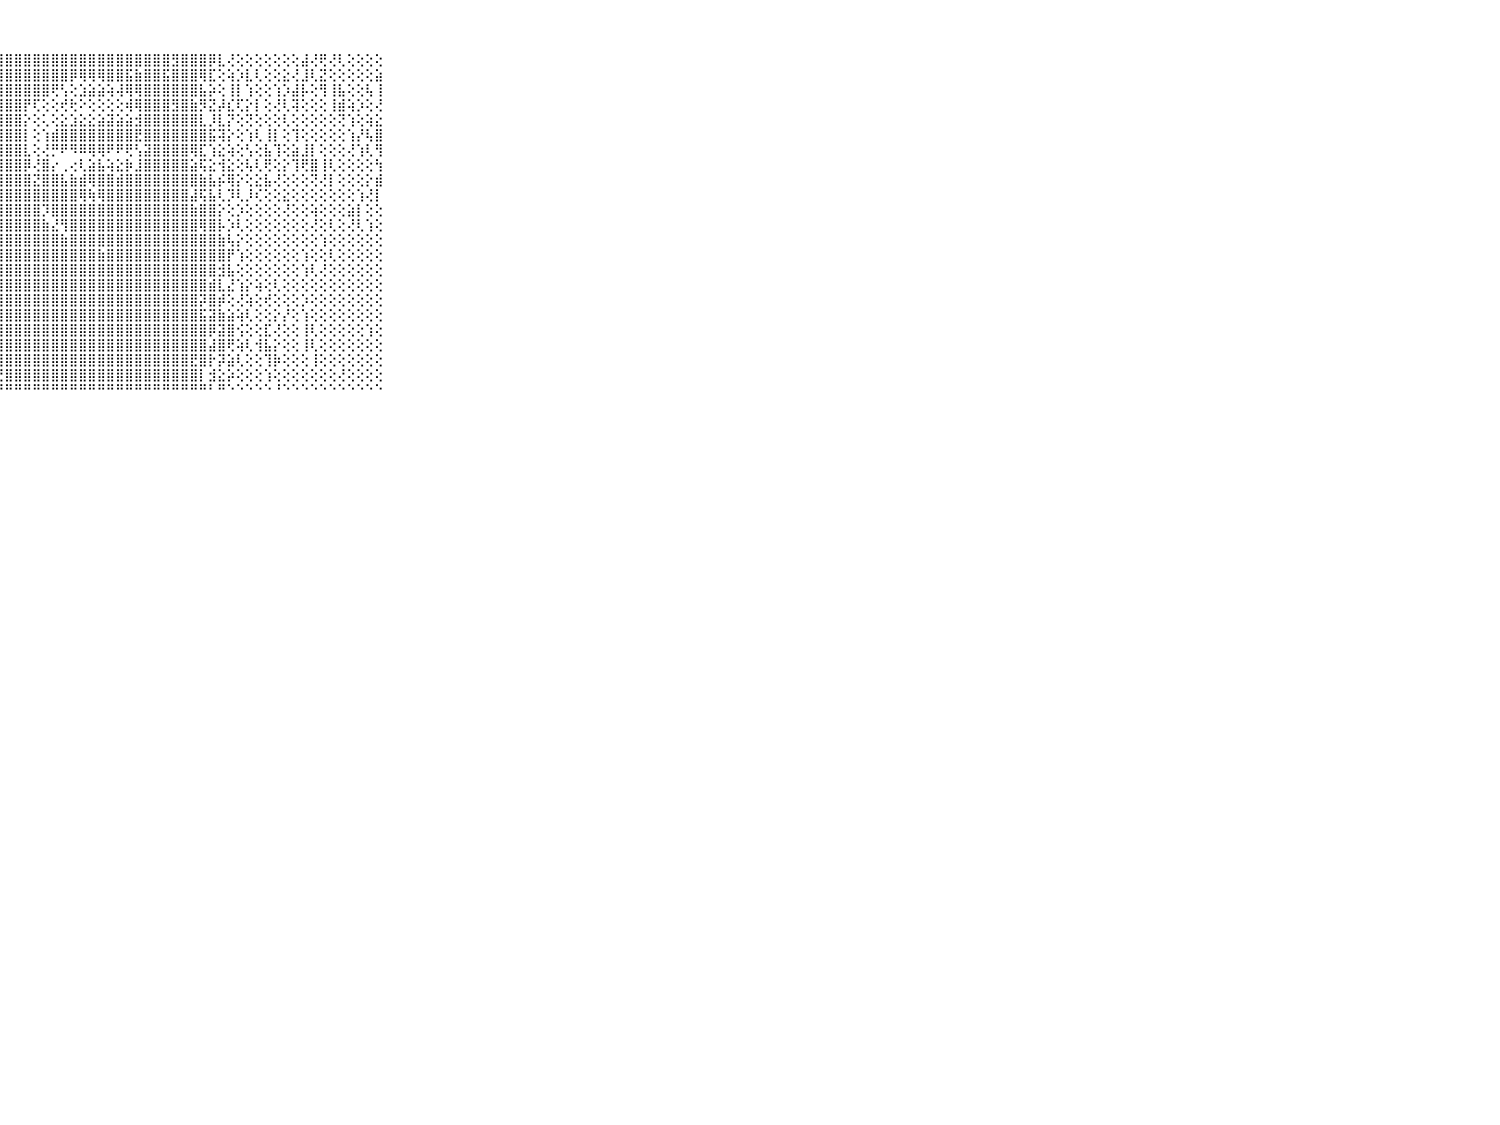

⠀⠀⠀⠀⠀⠀⠀⠀⠀⠀⠀⣿⣿⣿⣿⣿⣿⣿⣿⣿⣿⣿⣿⣿⣿⣿⣿⣿⣿⣿⣿⣿⣿⣿⣿⣿⣿⣿⣿⣿⣿⣿⣿⣿⣿⣿⣻⣿⣿⣿⡿⣇⢜⢕⢕⢕⢕⢕⢕⢕⣼⢜⢟⢜⢇⢕⢕⢕⢕⠀⠀⠀⠀⠀⠀⠀⠀⠀⠀⠀⠀
⠀⠀⠀⠀⠀⠀⠀⠀⠀⠀⠀⣿⣿⣿⣿⣿⣿⣿⣿⣿⣿⣿⣿⣿⣿⣿⣿⣿⣿⣿⣿⣿⣿⣿⣿⡿⢿⢿⢿⣿⣿⣯⣷⣿⣿⣯⣿⣿⣿⢿⣏⢕⢵⡱⣇⢇⢕⢕⣕⢜⣸⢇⣝⢕⢕⢕⢕⢕⣵⠀⠀⠀⠀⠀⠀⠀⠀⠀⠀⠀⠀
⠀⠀⠀⠀⠀⠀⠀⠀⠀⠀⠀⣿⣿⣿⣿⣿⣿⣿⣿⣿⣿⣿⣿⣿⣿⣿⣿⣿⣿⣿⣿⣿⣿⢟⢣⢕⣱⣵⣵⢵⢼⢿⢿⣿⣿⣿⣿⣿⣿⣧⡵⢕⢸⡇⢱⢕⢕⢱⡱⣼⡧⢕⢻⢸⣧⢕⢕⢧⢸⠀⠀⠀⠀⠀⠀⠀⠀⠀⠀⠀⠀
⠀⠀⠀⠀⠀⠀⠀⠀⠀⠀⠀⣿⣿⣿⣿⣿⣿⣿⣿⣿⣿⣿⣿⣿⣿⣿⣿⣿⣿⣿⡟⢏⢕⢕⢞⢗⠕⢕⢕⢕⢕⢾⢿⣿⣿⣿⣻⣿⣷⡻⣝⡼⣎⢏⡕⡇⢕⢜⢇⢽⢕⢕⢕⢸⣾⢵⡱⢕⢜⠀⠀⠀⠀⠀⠀⠀⠀⠀⠀⠀⠀
⠀⠀⠀⠀⠀⠀⠀⠀⠀⠀⠀⣿⣿⣿⣿⣿⣿⣿⣿⣿⣿⣿⣿⣿⣿⣿⣿⣿⣿⣿⡕⢕⢅⢕⣕⣱⣕⣕⣵⣽⣵⣵⣺⣿⣿⣿⣿⣿⣿⣇⡸⣇⡝⢕⢝⢕⢕⢕⢇⢕⢕⢕⢕⢕⢝⢱⢕⢵⣕⠀⠀⠀⠀⠀⠀⠀⠀⠀⠀⠀⠀
⠀⠀⠀⠀⠀⠀⠀⠀⠀⠀⠀⣿⣿⣿⣿⣿⣿⣿⣿⣿⣿⣿⣿⣿⣿⣿⣿⣿⣿⣿⡇⢕⢱⣾⣿⣿⣿⣿⣿⣿⣿⣿⣟⣿⣿⣿⣿⣿⣿⣿⣯⢽⡕⢕⢱⢇⢸⡇⢕⢹⢕⢕⢕⢕⢕⢱⡜⢧⣿⠀⠀⠀⠀⠀⠀⠀⠀⠀⠀⠀⠀
⠀⠀⠀⠀⠀⠀⠀⠀⠀⠀⠀⣿⣿⣿⣿⣿⣿⣿⣿⣿⣿⣿⣿⣿⣿⣿⣿⣿⣿⣿⣇⢕⢜⡛⠟⠻⠿⢿⢿⠟⠟⢟⢣⣽⣿⣿⣿⣿⢿⣏⢱⣕⢵⢕⢣⢕⣧⢹⢕⣵⣸⡇⢕⢕⢕⢜⢱⢇⢻⠀⠀⠀⠀⠀⠀⠀⠀⠀⠀⠀⠀
⠀⠀⠀⠀⠀⠀⠀⠀⠀⠀⠀⣿⣿⣿⣿⣿⣿⣿⣿⣿⣿⣿⣿⣿⣿⣿⣿⣿⣿⣿⡿⢜⣿⡔⢀⢔⢇⣵⣧⢵⣕⡷⣸⣿⣿⣿⣿⣿⣵⢯⣕⢺⣕⢕⢧⢇⢟⢕⡕⢹⢟⣿⢸⢇⢕⢕⢕⢕⢳⠀⠀⠀⠀⠀⠀⠀⠀⠀⠀⠀⠀
⠀⠀⠀⠀⠀⠀⠀⠀⠀⠀⠀⣿⣿⣿⣿⣿⣿⣿⣿⣿⣿⣿⣿⣿⣿⣿⣿⣿⣿⣿⣿⣝⣿⣿⣧⣷⣾⢿⣿⣿⣾⣿⣿⣿⣿⣿⣿⣿⣿⣷⣧⡮⢿⡕⢕⣕⣧⢜⢕⢕⢕⢝⢜⡇⢕⢕⢕⡕⣾⠀⠀⠀⠀⠀⠀⠀⠀⠀⠀⠀⠀
⠀⠀⠀⠀⠀⠀⠀⠀⠀⠀⠀⣿⣿⣿⣿⣿⣿⣿⣿⣿⣿⣿⣿⣿⣿⣿⣿⣿⣿⣿⣿⣿⣿⣿⣿⣿⢿⢷⢿⣿⣿⣿⣿⣿⣿⣿⣿⣿⣼⢯⣧⢇⡹⢇⡸⢎⢕⢕⣕⢕⢕⢕⢕⢕⢕⢕⢱⢜⡇⠀⠀⠀⠀⠀⠀⠀⠀⠀⠀⠀⠀
⠀⠀⠀⠀⠀⠀⠀⠀⠀⠀⠀⣿⣿⣿⣿⣿⣿⣿⣿⣿⣿⣿⣿⣿⣿⣿⣿⣿⣿⣿⣿⣿⡹⣿⣿⣿⣿⣿⣿⣿⣿⣿⣿⣿⣿⣿⣿⣿⣷⣿⣿⡕⢕⡱⢕⢕⢕⢕⢜⢕⢕⢵⢕⢕⢕⣵⡇⢕⢕⠀⠀⠀⠀⠀⠀⠀⠀⠀⠀⠀⠀
⠀⠀⠀⠀⠀⠀⠀⠀⠀⠀⠀⣿⣿⣿⣿⣿⣿⣿⣿⣿⣿⣿⣿⣿⣿⣿⣿⣿⣿⣿⣿⣿⣷⣜⢻⣿⣿⣿⣿⣿⣿⣿⣿⣿⣿⣿⣿⣿⣿⢿⣿⡧⡱⢇⢕⢕⢕⢕⢕⢕⢕⢜⢕⢇⢕⢜⢇⢱⢕⠀⠀⠀⠀⠀⠀⠀⠀⠀⠀⠀⠀
⠀⠀⠀⠀⠀⠀⠀⠀⠀⠀⠀⣿⣿⣿⣿⣿⣿⣿⣿⣿⣿⣿⣿⣿⣿⣿⣿⣿⣿⣿⣿⣿⣿⣿⣷⣿⣿⣿⣿⣿⣿⣿⣿⣿⣿⣿⣿⣿⣿⣿⣿⣷⢧⡕⢕⢕⢕⢕⢕⢕⢕⢕⢱⢕⢕⢕⢕⢕⢕⠀⠀⠀⠀⠀⠀⠀⠀⠀⠀⠀⠀
⠀⠀⠀⠀⠀⠀⠀⠀⠀⠀⠀⣿⣿⣿⣿⣿⣿⣿⣿⣿⣿⣿⣿⣿⣿⣿⣿⣿⣿⣿⣿⣿⣿⣿⣿⣿⣿⣿⣷⣿⣿⣿⣿⣿⣿⣿⣿⣿⣿⣿⣿⣿⡟⢱⢕⢕⢕⢕⢕⢕⢱⢕⢕⢇⢕⢕⢕⢕⢕⠀⠀⠀⠀⠀⠀⠀⠀⠀⠀⠀⠀
⠀⠀⠀⠀⠀⠀⠀⠀⠀⠀⠀⣿⣿⣿⣿⣿⣿⣿⣿⣿⣿⣿⣿⣿⣿⣿⣿⣿⣿⣿⣿⣿⣿⣿⣿⣿⣿⣿⣿⣿⣿⣿⣿⣿⣿⣿⣿⣿⣿⣿⣿⣺⣧⢕⢕⢕⢕⢕⢕⢕⢱⢇⢜⢕⢕⢕⢕⢕⢕⠀⠀⠀⠀⠀⠀⠀⠀⠀⠀⠀⠀
⠀⠀⠀⠀⠀⠀⠀⠀⠀⠀⠀⣿⣿⣿⣿⣿⣿⣿⣿⣿⣿⣿⣿⣿⣿⣿⣿⣿⣿⣿⣿⣿⣿⣿⣿⣿⣿⣿⣿⣿⣿⣿⣿⣿⣿⣿⣿⣿⣿⣿⣾⣇⣜⢱⡕⢵⢕⢇⢕⢕⢕⢕⢕⢕⢕⢕⢕⢕⢕⠀⠀⠀⠀⠀⠀⠀⠀⠀⠀⠀⠀
⠀⠀⠀⠀⠀⠀⠀⠀⠀⠀⠀⣿⣿⣿⣿⣿⣿⣿⣿⣿⣿⣿⣿⣿⣿⣿⣿⣿⣿⣿⣿⣿⣿⣿⣿⣿⣿⣿⣿⣿⣿⣿⣿⣿⣿⣿⣿⣿⣿⡽⣿⡾⢕⢜⢵⢕⢞⢕⢕⢕⡱⢕⢕⢕⢕⢕⢕⢕⢕⠀⠀⠀⠀⠀⠀⠀⠀⠀⠀⠀⠀
⠀⠀⠀⠀⠀⠀⠀⠀⠀⠀⠀⣿⣿⣿⣿⣿⣿⣿⣿⣿⣿⣿⣿⣿⣿⣿⣿⣿⣿⣿⣿⣿⣿⣿⣿⣿⣿⣿⣿⣿⣿⣿⣿⣿⣿⣿⣿⣿⣿⣯⣽⣷⣵⢵⢇⢕⢕⡕⡜⢕⢱⢕⢕⢕⢕⢕⢕⢕⢕⠀⠀⠀⠀⠀⠀⠀⠀⠀⠀⠀⠀
⠀⠀⠀⠀⠀⠀⠀⠀⠀⠀⠀⣿⣿⣿⣿⣿⣿⣿⣿⣿⣿⣿⣿⣿⣿⣿⣿⣿⣿⣿⣿⣿⣿⣿⣿⣿⣿⣿⣿⣿⣿⣿⣿⣿⣿⣿⣿⣿⣿⣿⡿⣽⣿⢪⢕⢕⣏⢜⢕⢕⢸⢇⢕⢕⢕⢕⢕⢱⢕⠀⠀⠀⠀⠀⠀⠀⠀⠀⠀⠀⠀
⠀⠀⠀⠀⠀⠀⠀⠀⠀⠀⠀⣿⣿⣿⣿⣿⣿⣿⣿⣿⣿⣿⣿⣿⣿⣿⣿⣿⣿⣿⣿⣿⣿⣿⣿⣿⣿⣿⣿⣿⣿⣿⣿⣿⣿⣿⣿⣿⣿⣿⣼⣿⢟⢵⢇⢺⣧⡕⢕⢕⢸⢇⢕⢕⢕⢕⢕⢕⢕⠀⠀⠀⠀⠀⠀⠀⠀⠀⠀⠀⠀
⠀⠀⠀⠀⠀⠀⠀⠀⠀⠀⠀⣿⣿⣿⣿⣿⣿⣿⣿⣿⣿⣿⣿⣿⣿⣿⣿⣿⣿⣿⣿⣿⣿⣿⣿⣿⣿⣿⣿⣿⣿⣿⣿⣿⣿⣿⣿⣿⣟⣿⡗⡽⣵⢇⢕⢕⢹⡷⢕⢕⢕⢸⢕⢕⢕⢕⢕⢕⢕⠀⠀⠀⠀⠀⠀⠀⠀⠀⠀⠀⠀
⠀⠀⠀⠀⠀⠀⠀⠀⠀⠀⠀⣿⣿⣿⣿⣿⣿⣿⣿⣿⣿⣿⣿⣿⣿⣿⣿⣟⣿⣿⣿⣿⣿⣿⣿⣿⣿⣿⣿⣿⣿⣿⣿⣿⣿⣿⣿⣿⣿⡇⣺⣕⡵⢕⢕⢕⢱⢕⢕⢕⢕⢕⢕⢕⢜⢕⢕⢕⢕⠀⠀⠀⠀⠀⠀⠀⠀⠀⠀⠀⠀
⠀⠀⠀⠀⠀⠀⠀⠀⠀⠀⠀⠛⠛⠛⠛⠛⠛⠛⠛⠛⠛⠛⠛⠛⠛⠛⠛⠛⠛⠛⠛⠛⠛⠛⠛⠛⠛⠛⠛⠛⠛⠛⠛⠛⠛⠛⠛⠛⠛⠛⠃⠛⠑⠑⠑⠑⠑⠘⠑⠑⠑⠑⠑⠑⠑⠑⠑⠑⠑⠀⠀⠀⠀⠀⠀⠀⠀⠀⠀⠀⠀